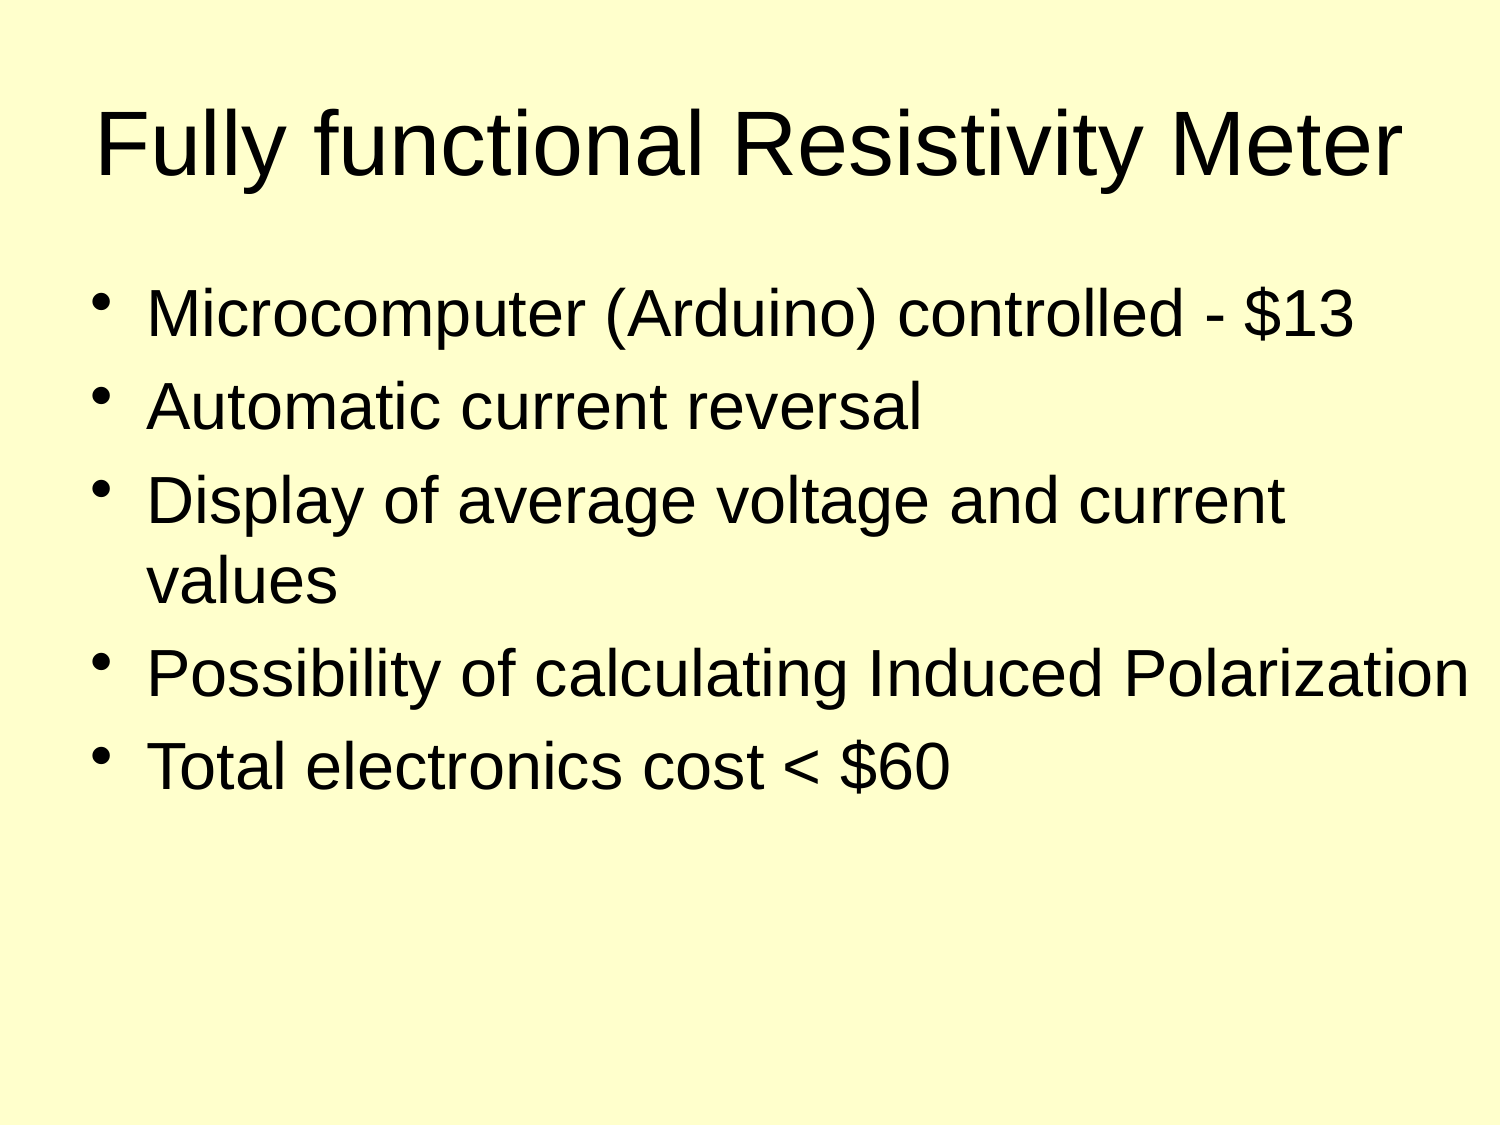

# Fully functional Resistivity Meter
Microcomputer (Arduino) controlled - $13
Automatic current reversal
Display of average voltage and current values
Possibility of calculating Induced Polarization
Total electronics cost < $60